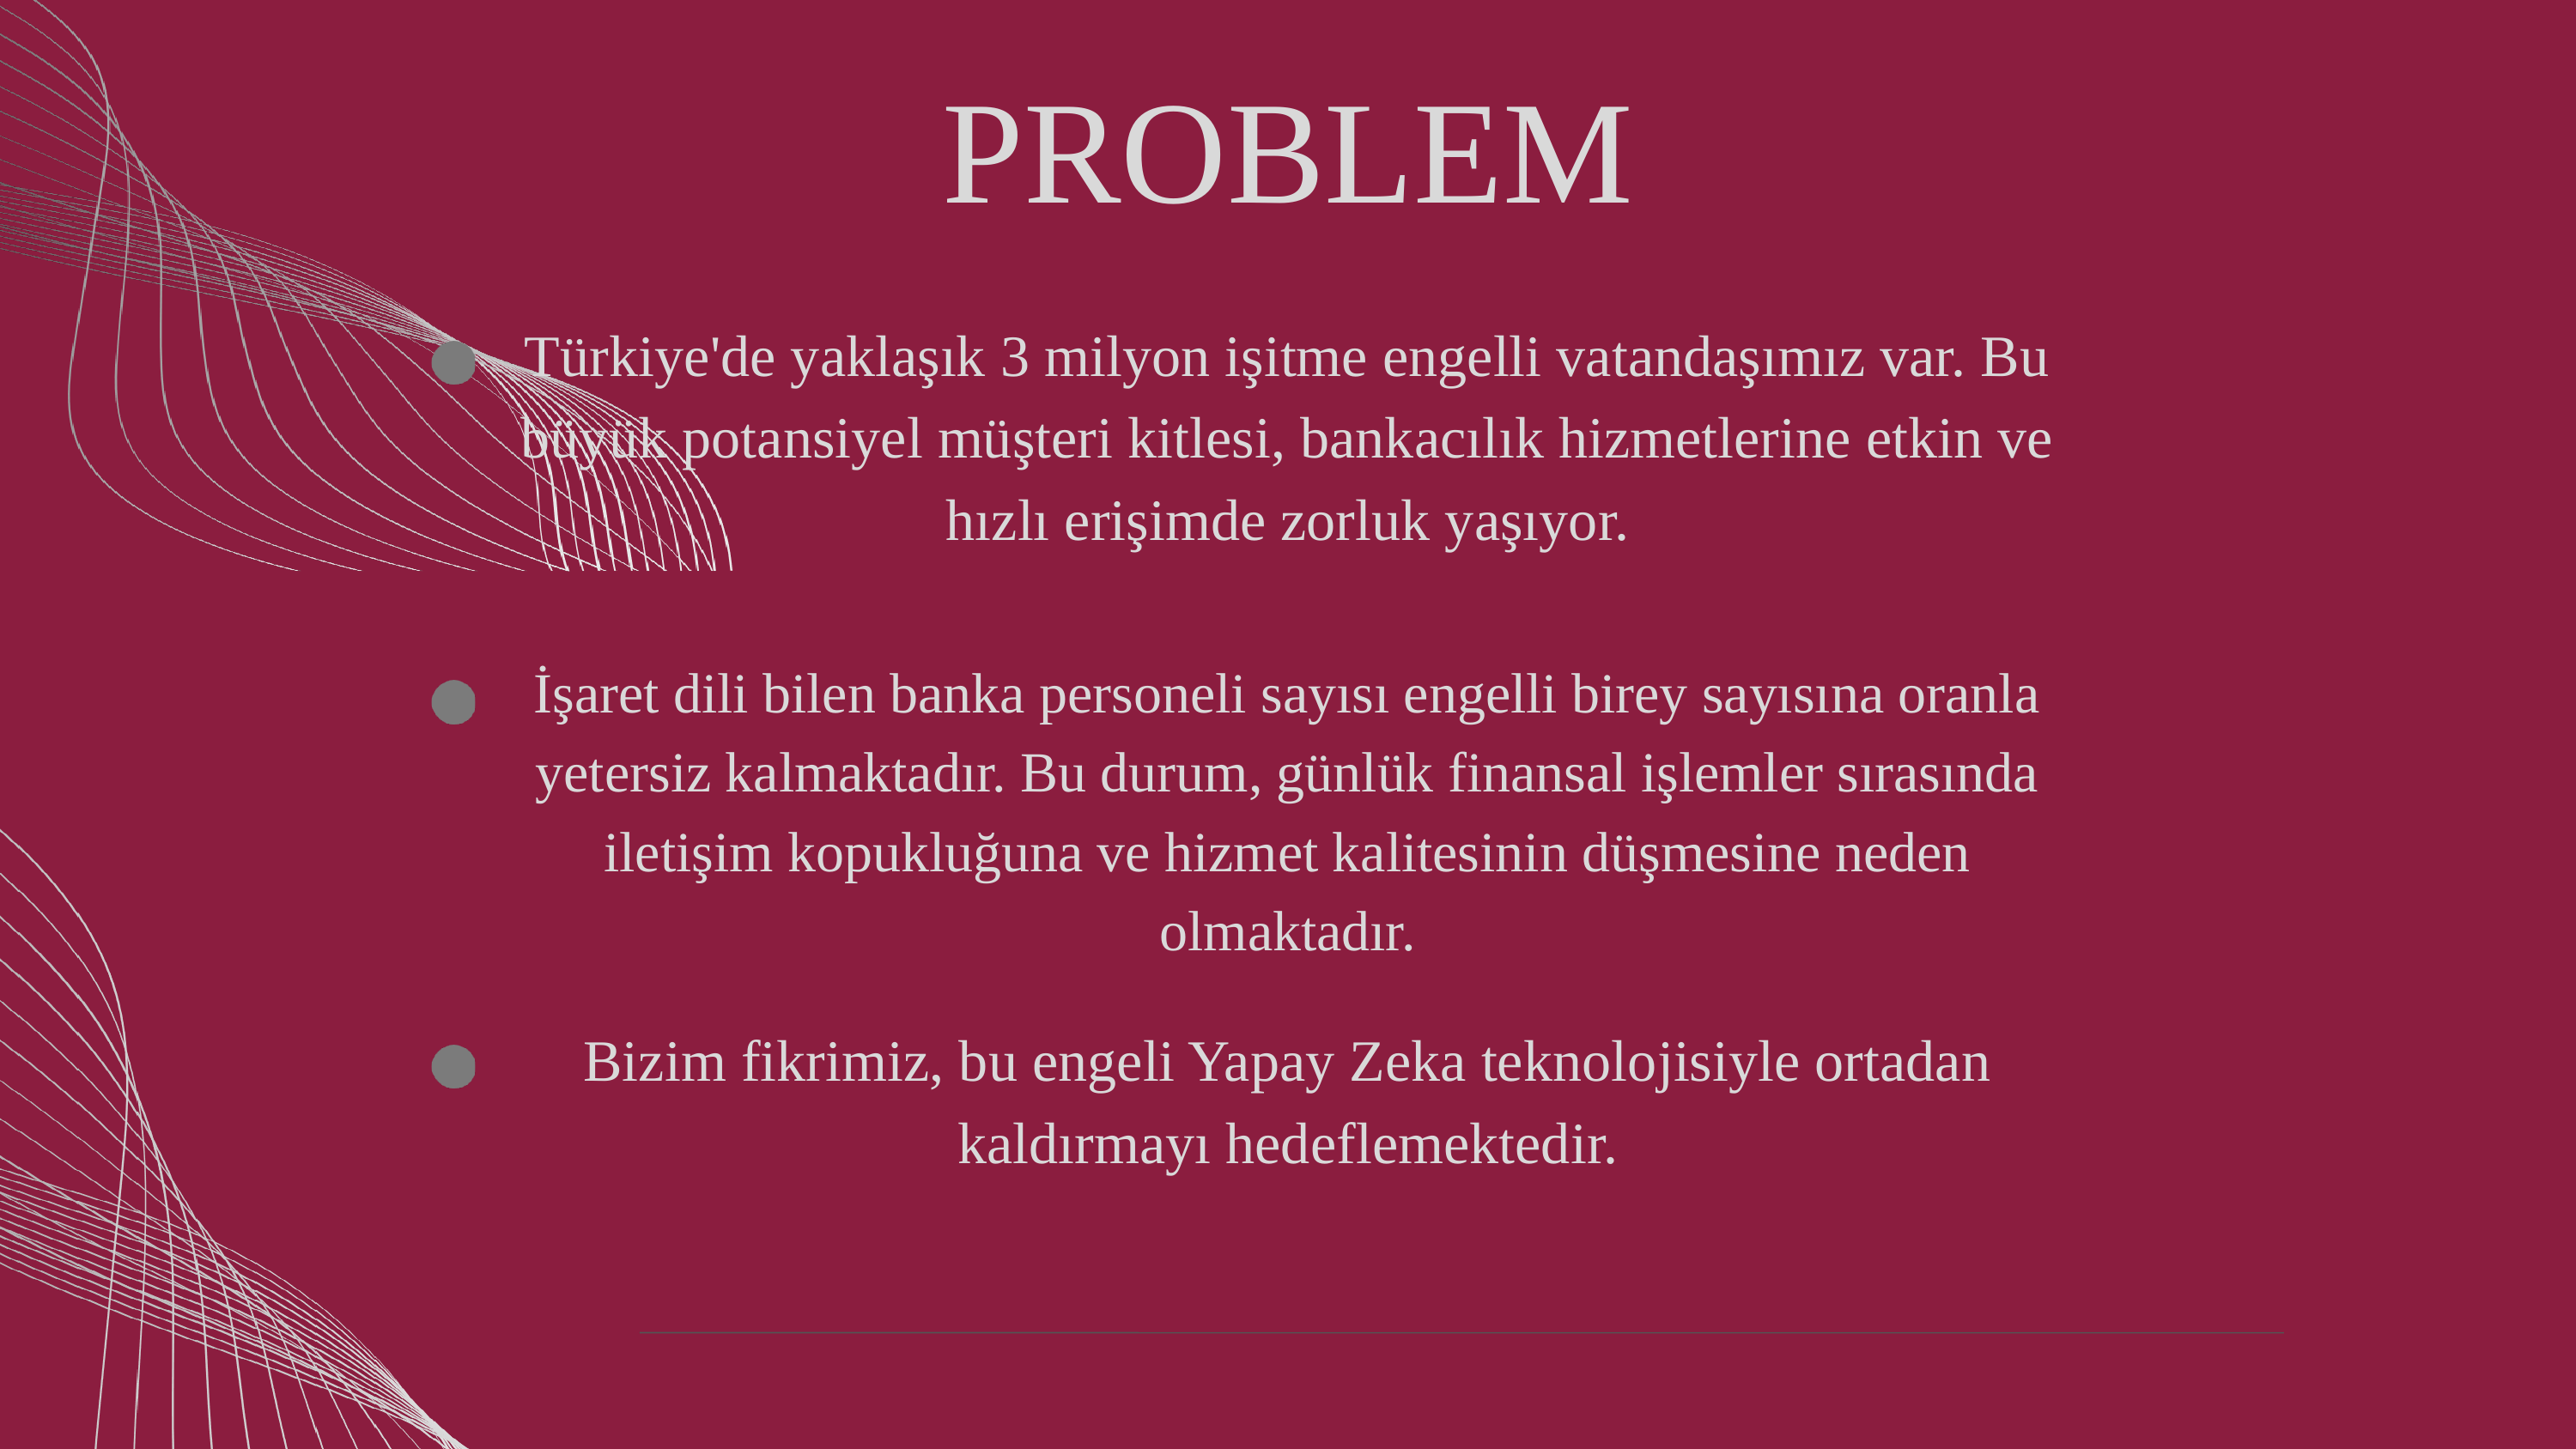

PROBLEM
Türkiye'de yaklaşık 3 milyon işitme engelli vatandaşımız var. Bu büyük potansiyel müşteri kitlesi, bankacılık hizmetlerine etkin ve hızlı erişimde zorluk yaşıyor.

İşaret dili bilen banka personeli sayısı engelli birey sayısına oranla yetersiz kalmaktadır. Bu durum, günlük finansal işlemler sırasında iletişim kopukluğuna ve hizmet kalitesinin düşmesine neden olmaktadır.

Bizim fikrimiz, bu engeli Yapay Zeka teknolojisiyle ortadan kaldırmayı hedeflemektedir.